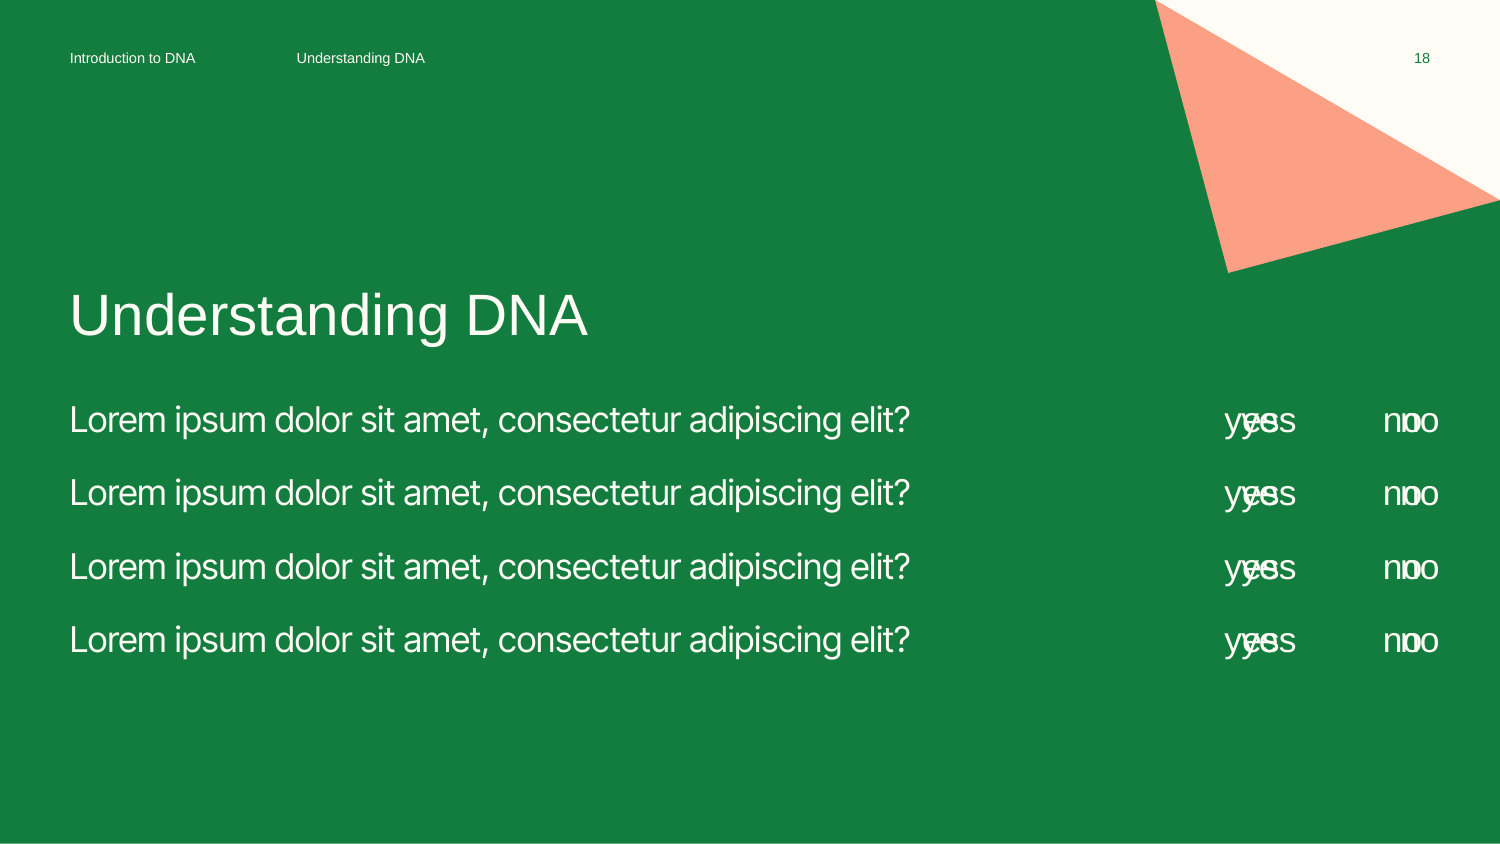

Introduction to DNA
Understanding DNA
18
# Understanding DNA
Lorem ipsum dolor sit amet, consectetur adipiscing elit?
yes
yes
no
no
Lorem ipsum dolor sit amet, consectetur adipiscing elit?
yes
yes
no
no
Lorem ipsum dolor sit amet, consectetur adipiscing elit?
yes
yes
no
no
Lorem ipsum dolor sit amet, consectetur adipiscing elit?
yes
yes
no
no